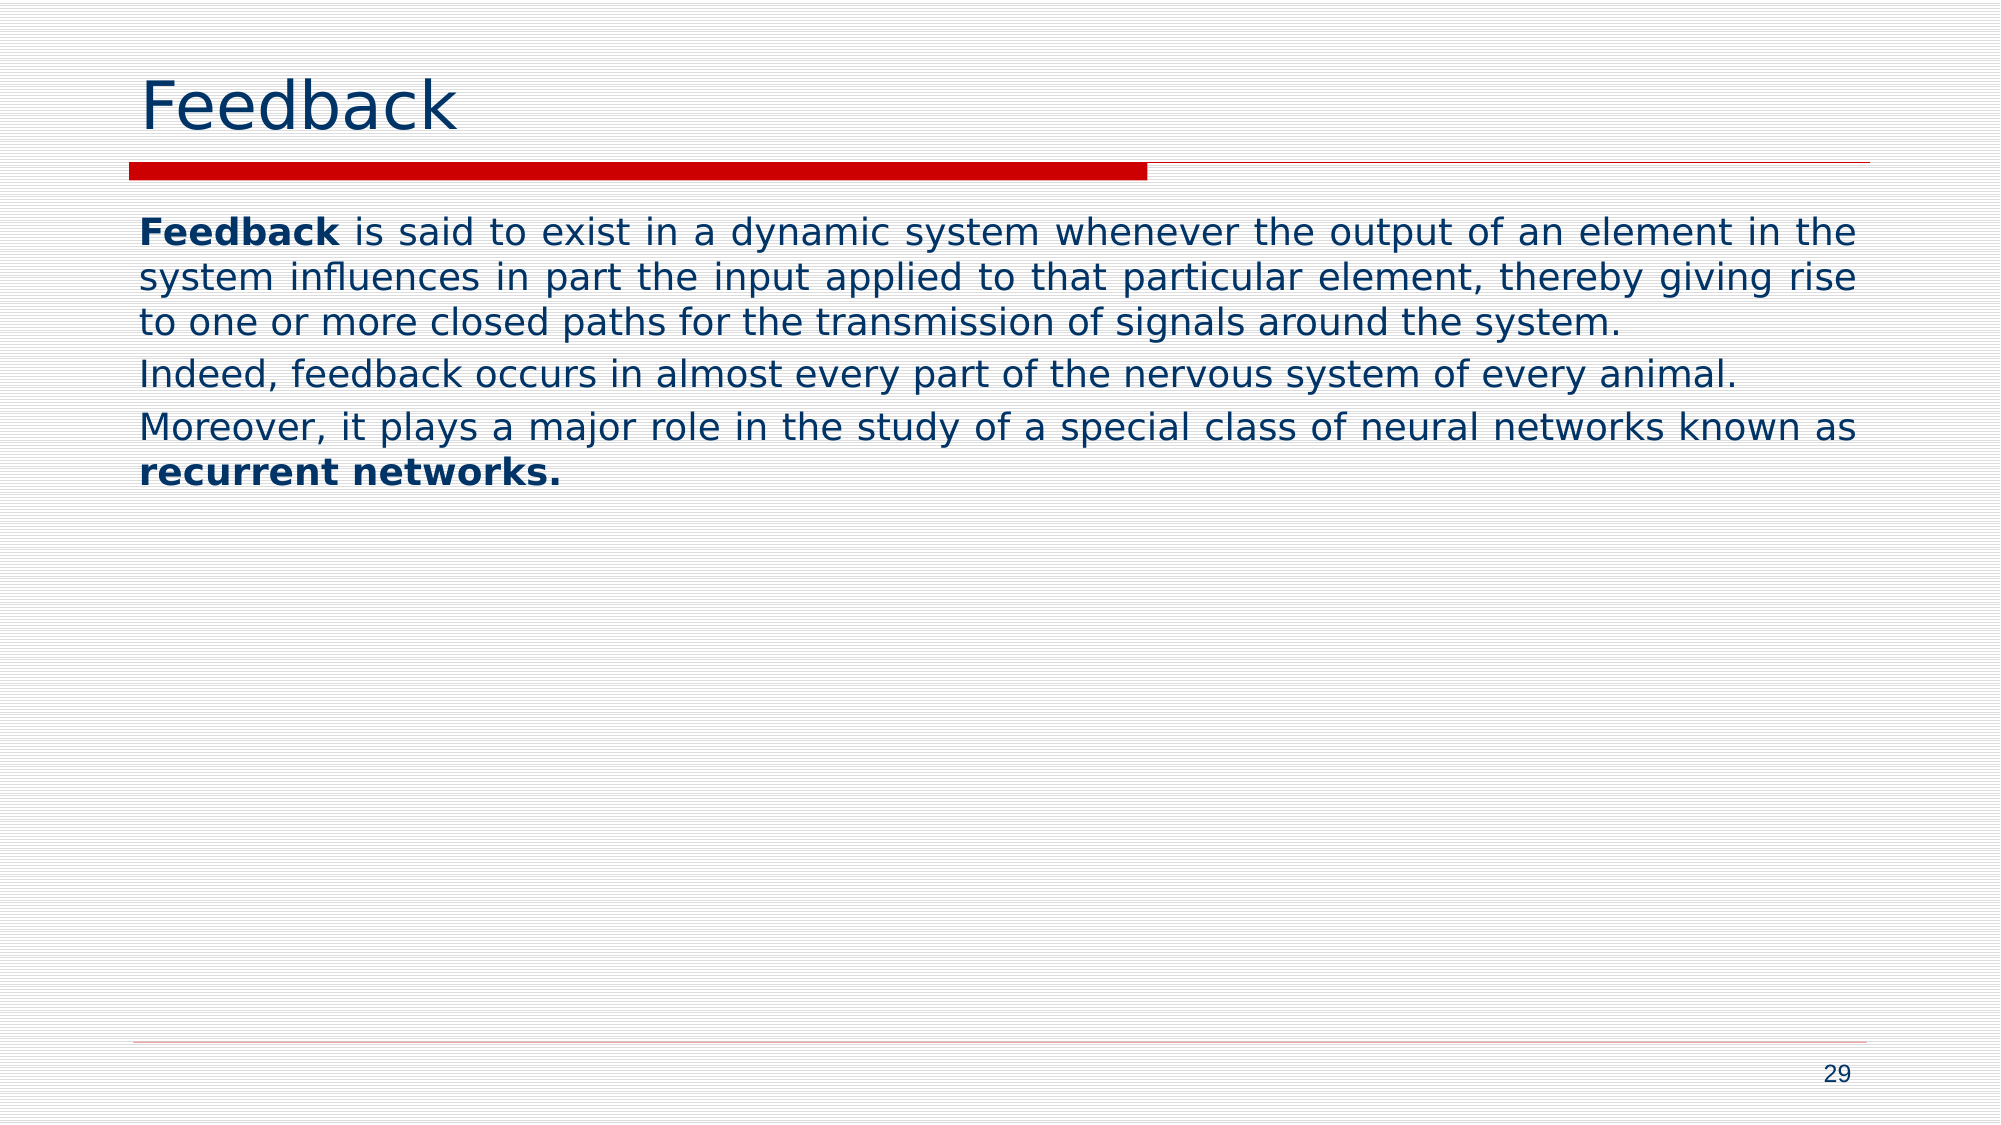

# Feedback
Feedback is said to exist in a dynamic system whenever the output of an element in the system influences in part the input applied to that particular element, thereby giving rise to one or more closed paths for the transmission of signals around the system.
Indeed, feedback occurs in almost every part of the nervous system of every animal.
Moreover, it plays a major role in the study of a special class of neural networks known as recurrent networks.
29